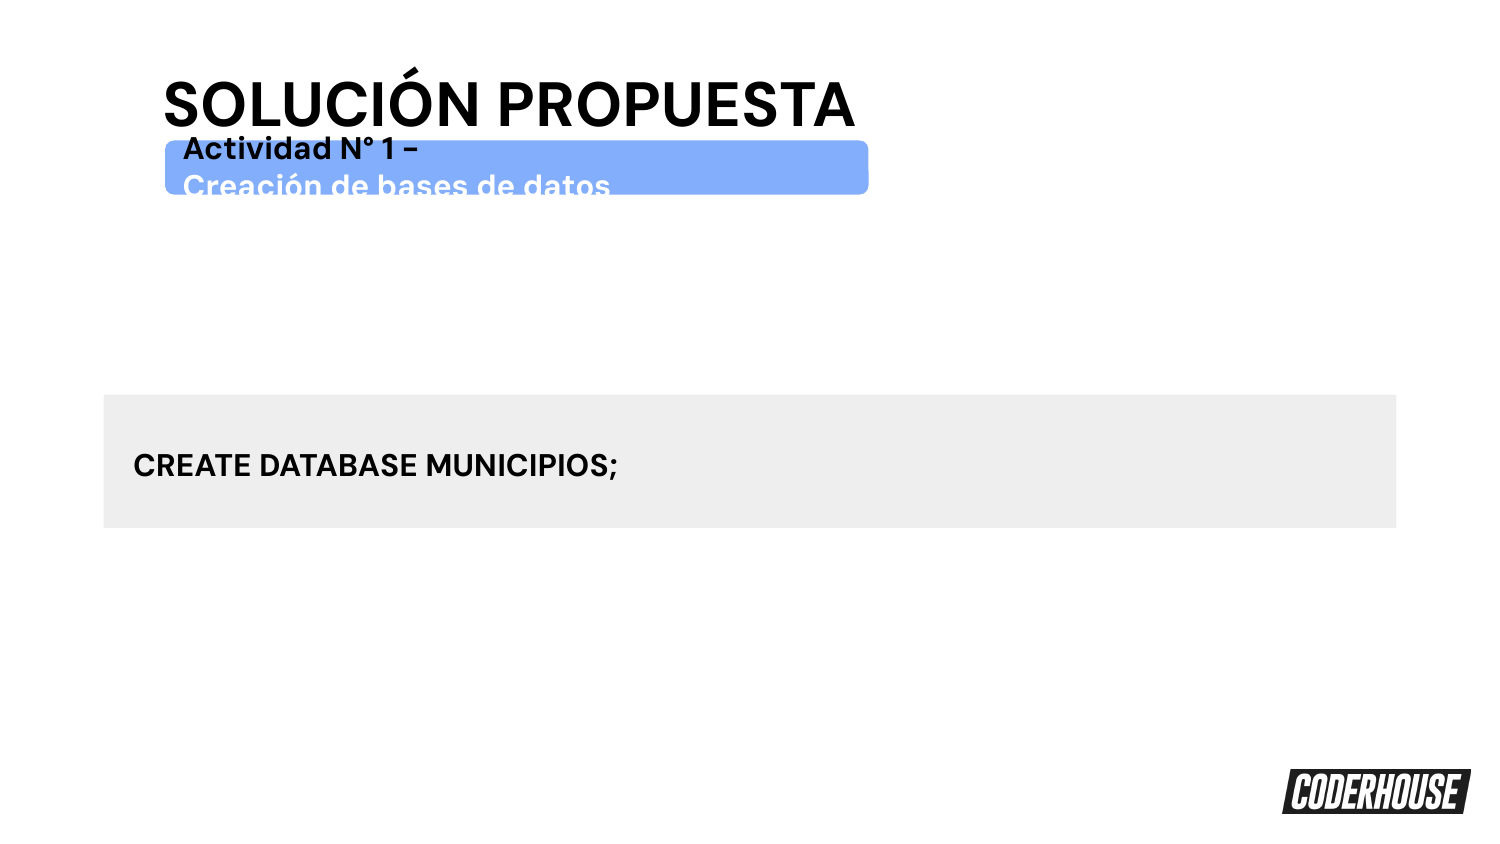

SOLUCIÓN PROPUESTA
Actividad N° 1 - Creación de bases de datos
CREATE DATABASE MUNICIPIOS;